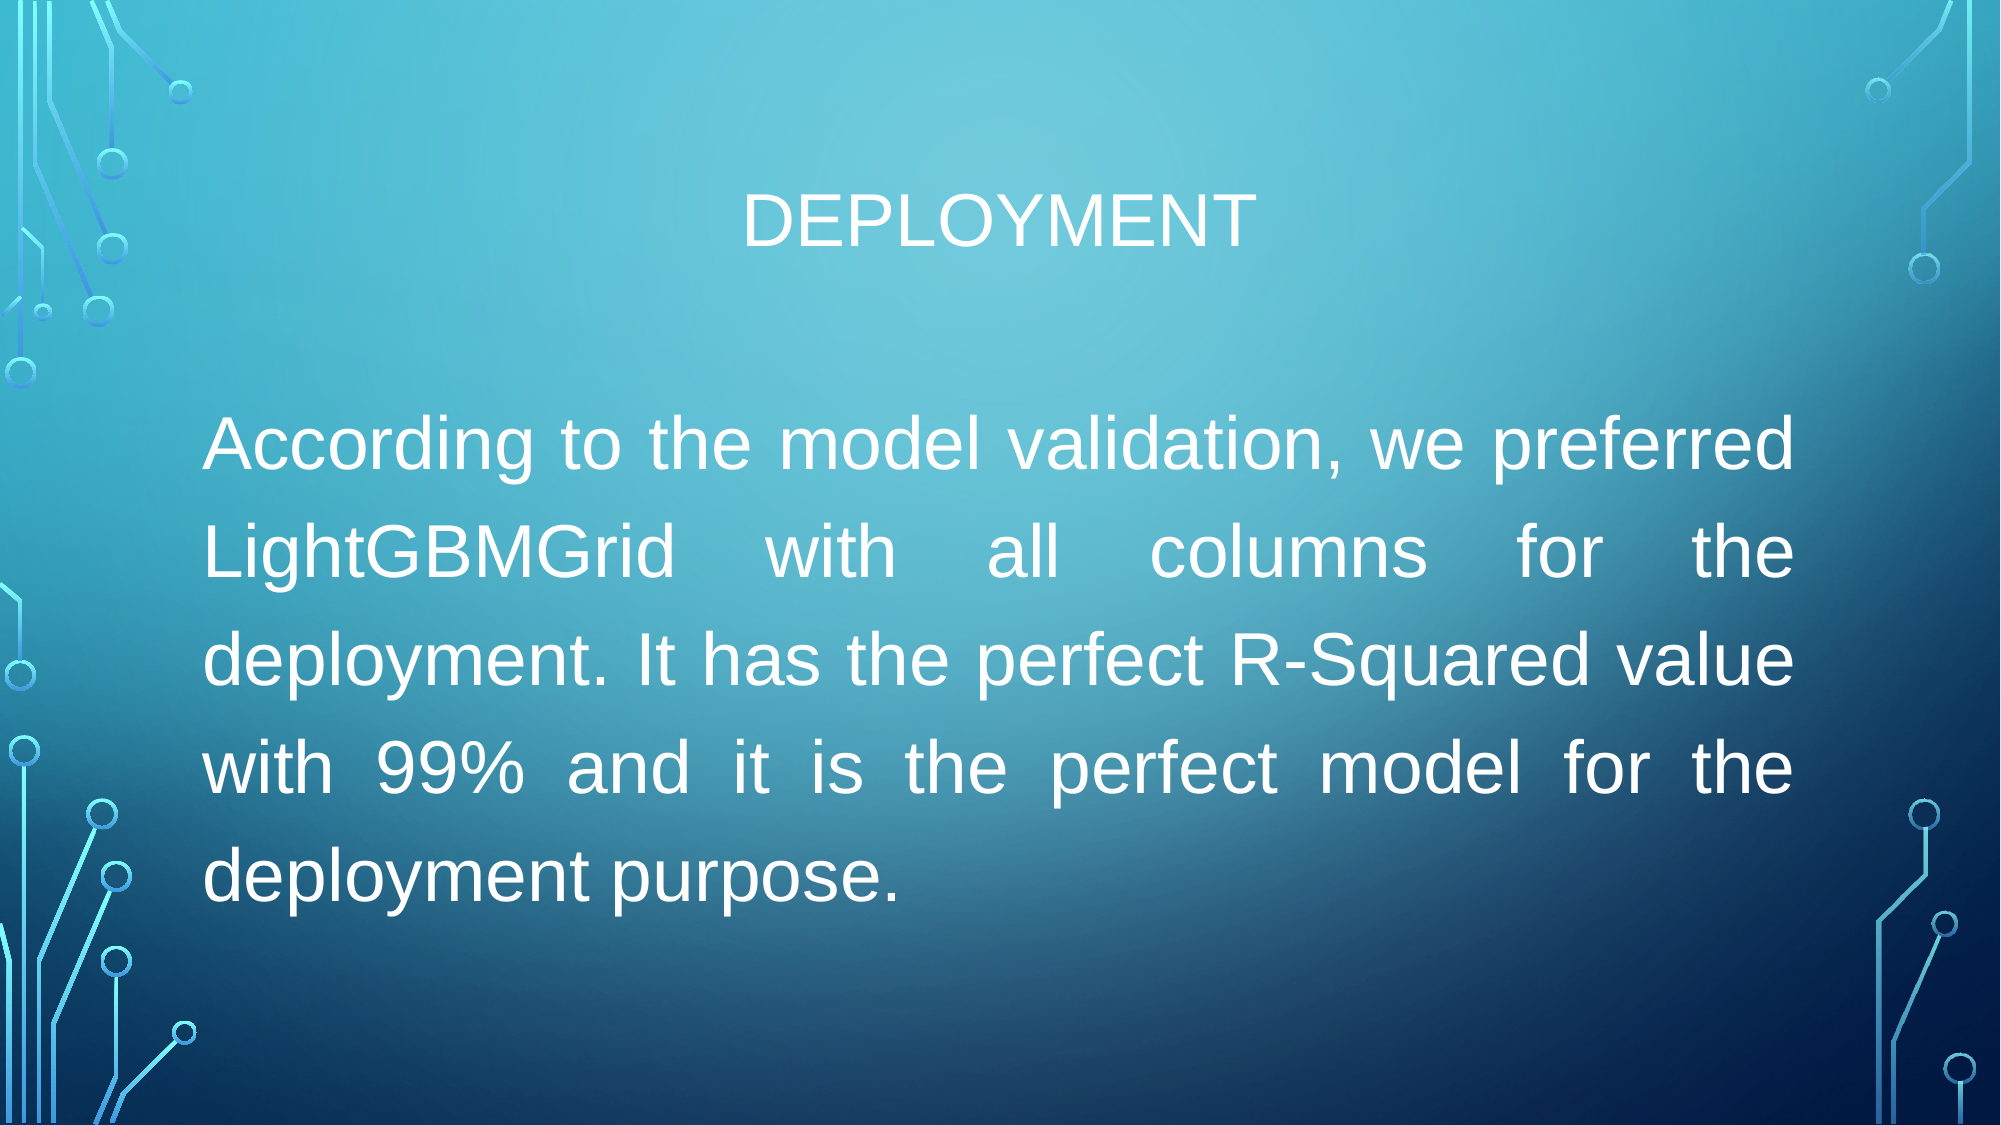

# Deployment
According to the model validation, we preferred LightGBMGrid with all columns for the deployment. It has the perfect R-Squared value with 99% and it is the perfect model for the deployment purpose.